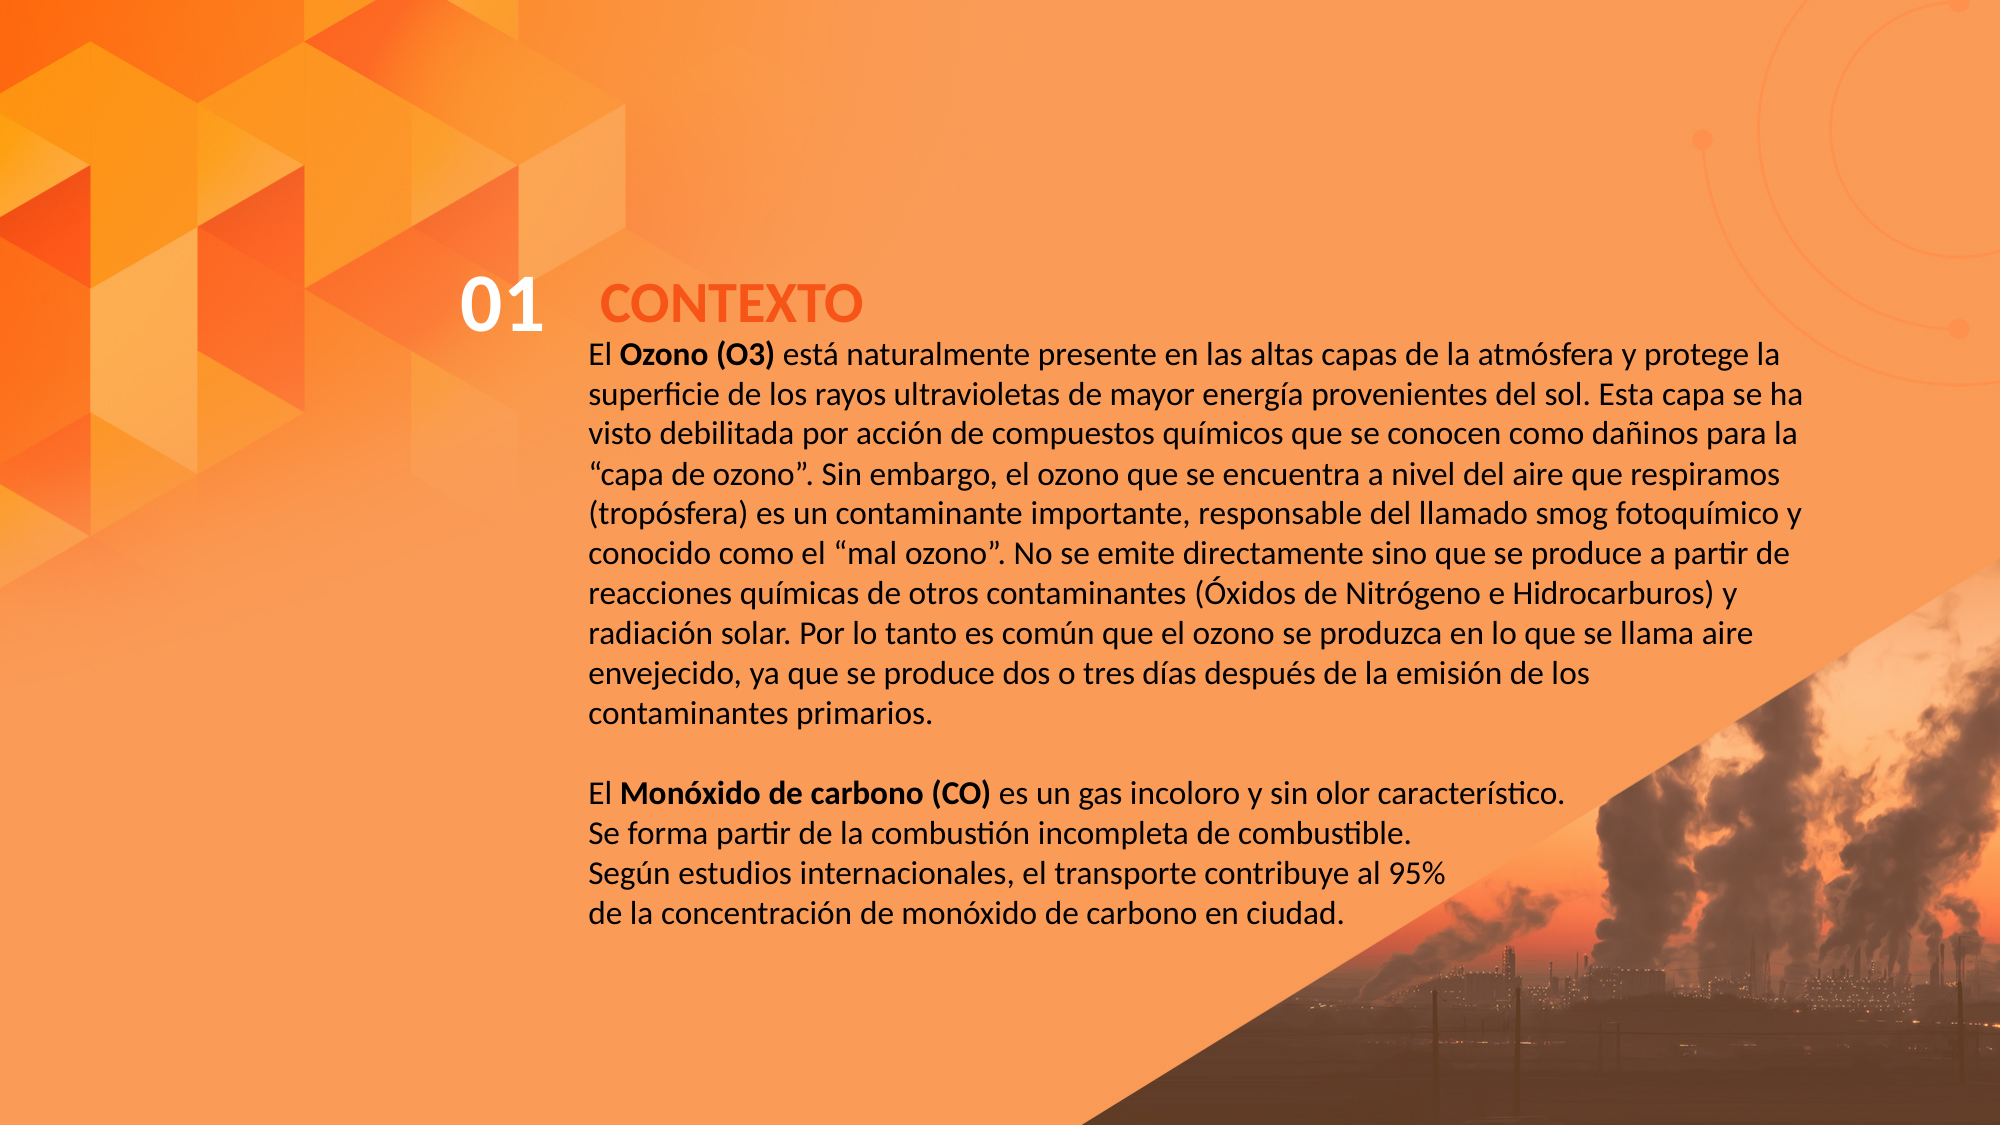

01
CONTEXTO
El Ozono (O3) está naturalmente presente en las altas capas de la atmósfera y protege la
superficie de los rayos ultravioletas de mayor energía provenientes del sol. Esta capa se ha visto debilitada por acción de compuestos químicos que se conocen como dañinos para la “capa de ozono”. Sin embargo, el ozono que se encuentra a nivel del aire que respiramos
(tropósfera) es un contaminante importante, responsable del llamado smog fotoquímico y conocido como el “mal ozono”. No se emite directamente sino que se produce a partir de
reacciones químicas de otros contaminantes (Óxidos de Nitrógeno e Hidrocarburos) y
radiación solar. Por lo tanto es común que el ozono se produzca en lo que se llama aire
envejecido, ya que se produce dos o tres días después de la emisión de los
contaminantes primarios.

El Monóxido de carbono (CO) es un gas incoloro y sin olor característico.
Se forma partir de la combustión incompleta de combustible.
Según estudios internacionales, el transporte contribuye al 95%
de la concentración de monóxido de carbono en ciudad.